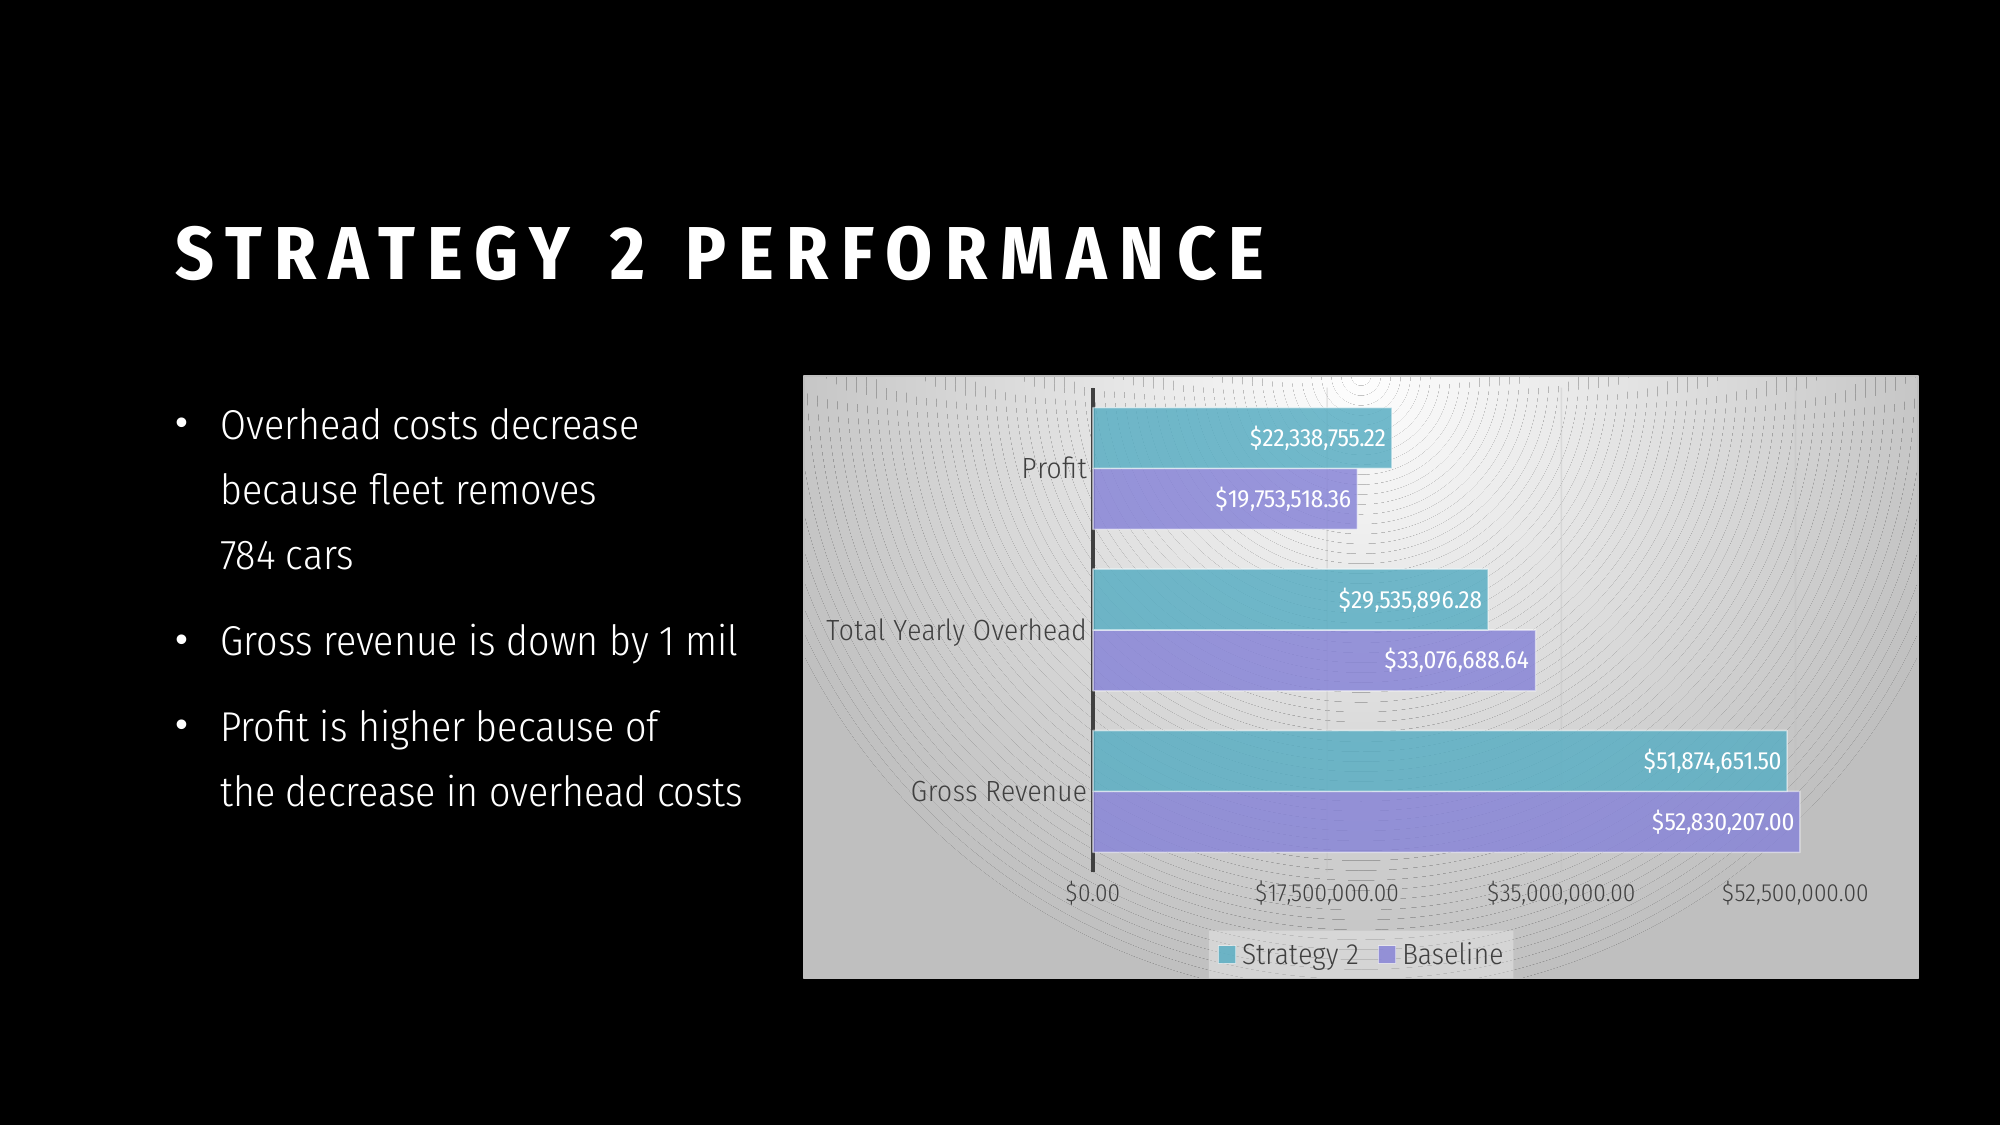

# Strategy 2 performance
Overhead costs decrease
because fleet removes
784 cars
Gross revenue is down by 1 mil
Profit is higher because of
the decrease in overhead costs

### Chart

| Category |  |  |
|---|---|---|
| Gross Revenue | 52830207.0 | 51874651.499999955 |
| Total Yearly Overhead | 33076688.63999992 | 29535896.27999992 |
| Profit | 19753518.36000008 | 22338755.220000036 |